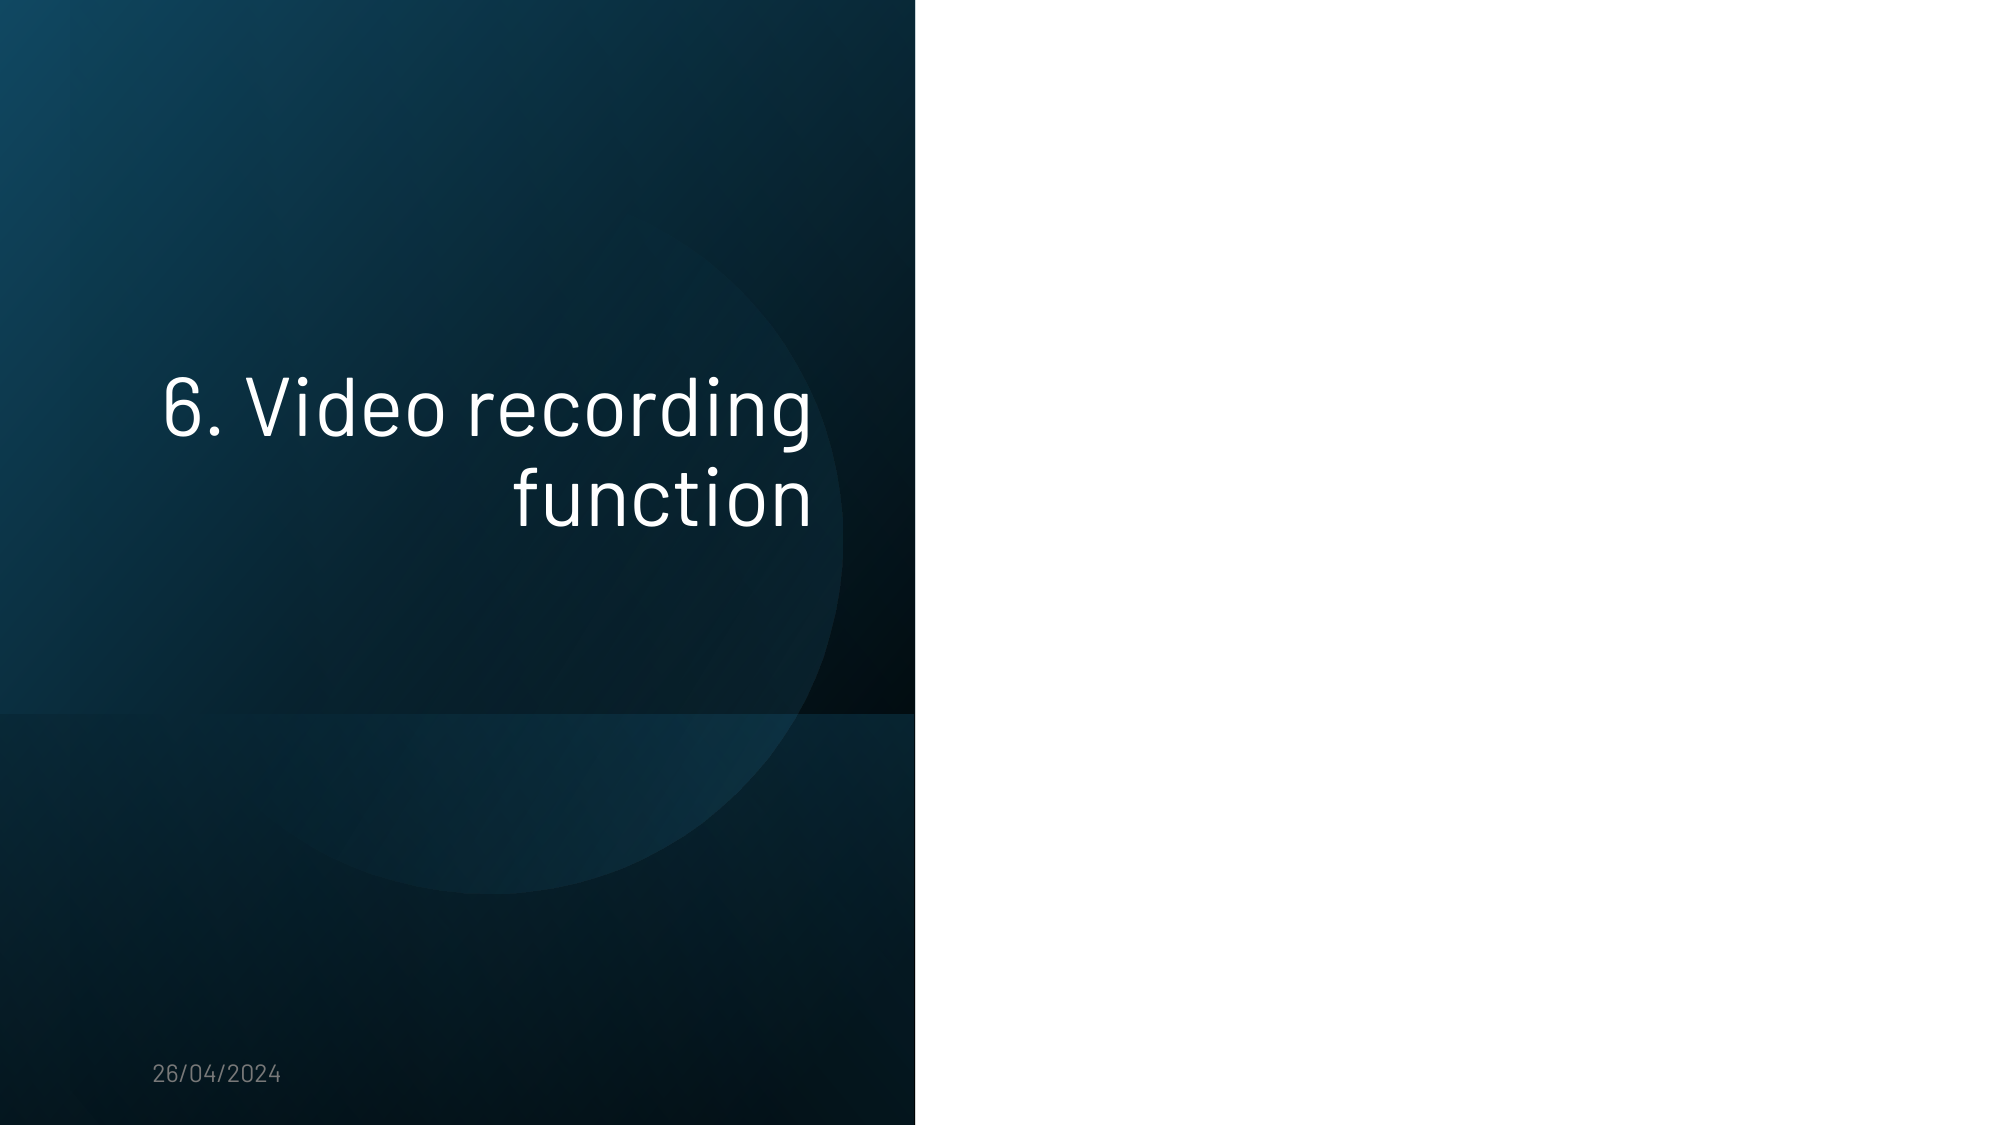

# 6. Video recording function

26/04/2024
Development of a Kinect driver under ROS2
13